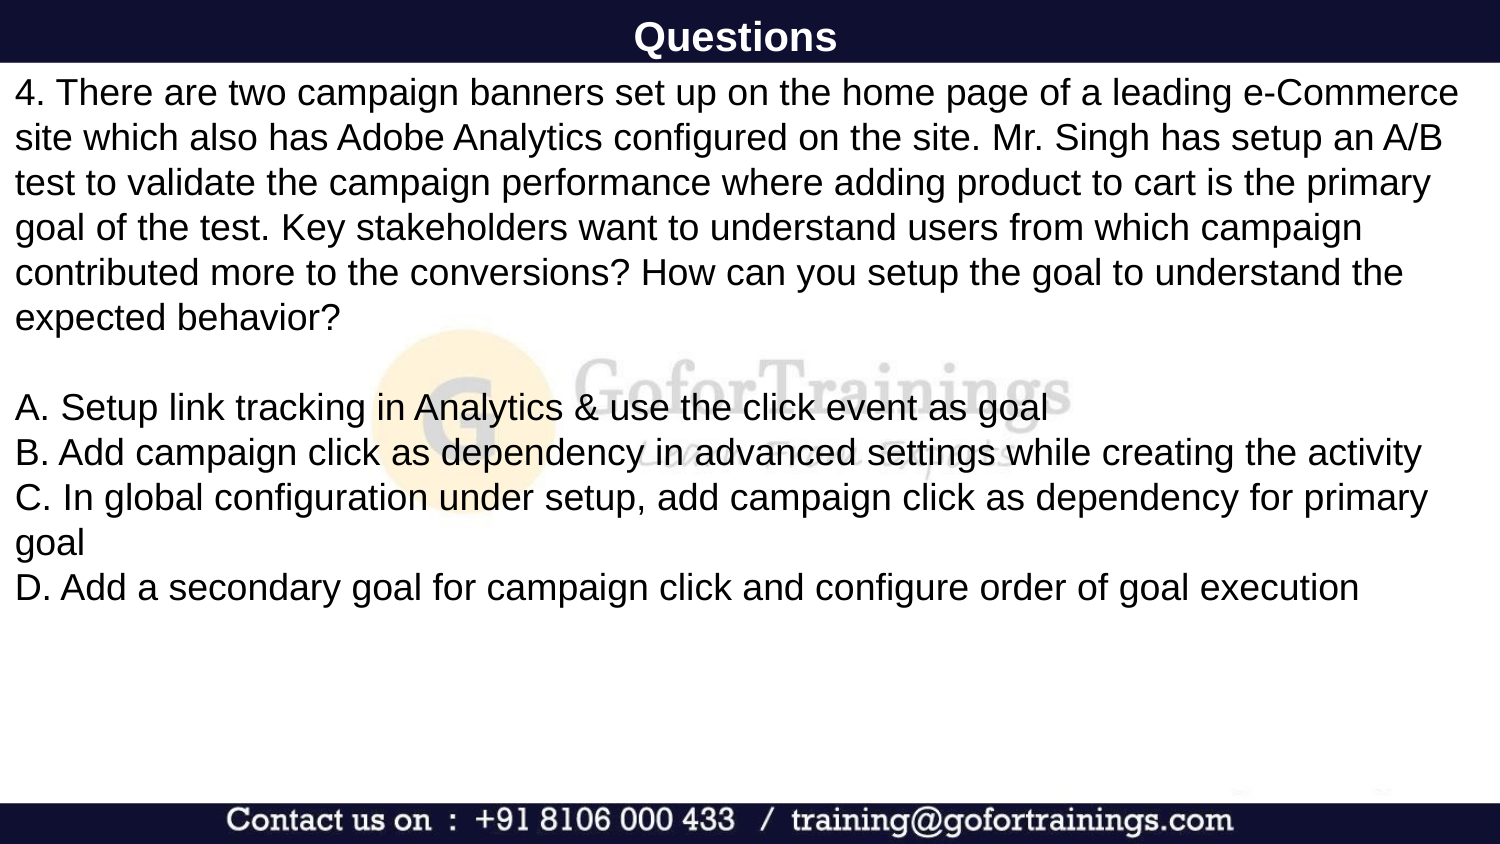

Questions
4. There are two campaign banners set up on the home page of a leading e-Commerce site which also has Adobe Analytics configured on the site. Mr. Singh has setup an A/B test to validate the campaign performance where adding product to cart is the primary goal of the test. Key stakeholders want to understand users from which campaign contributed more to the conversions? How can you setup the goal to understand the expected behavior?

A. Setup link tracking in Analytics & use the click event as goal
B. Add campaign click as dependency in advanced settings while creating the activity
C. In global configuration under setup, add campaign click as dependency for primary goal
D. Add a secondary goal for campaign click and configure order of goal execution